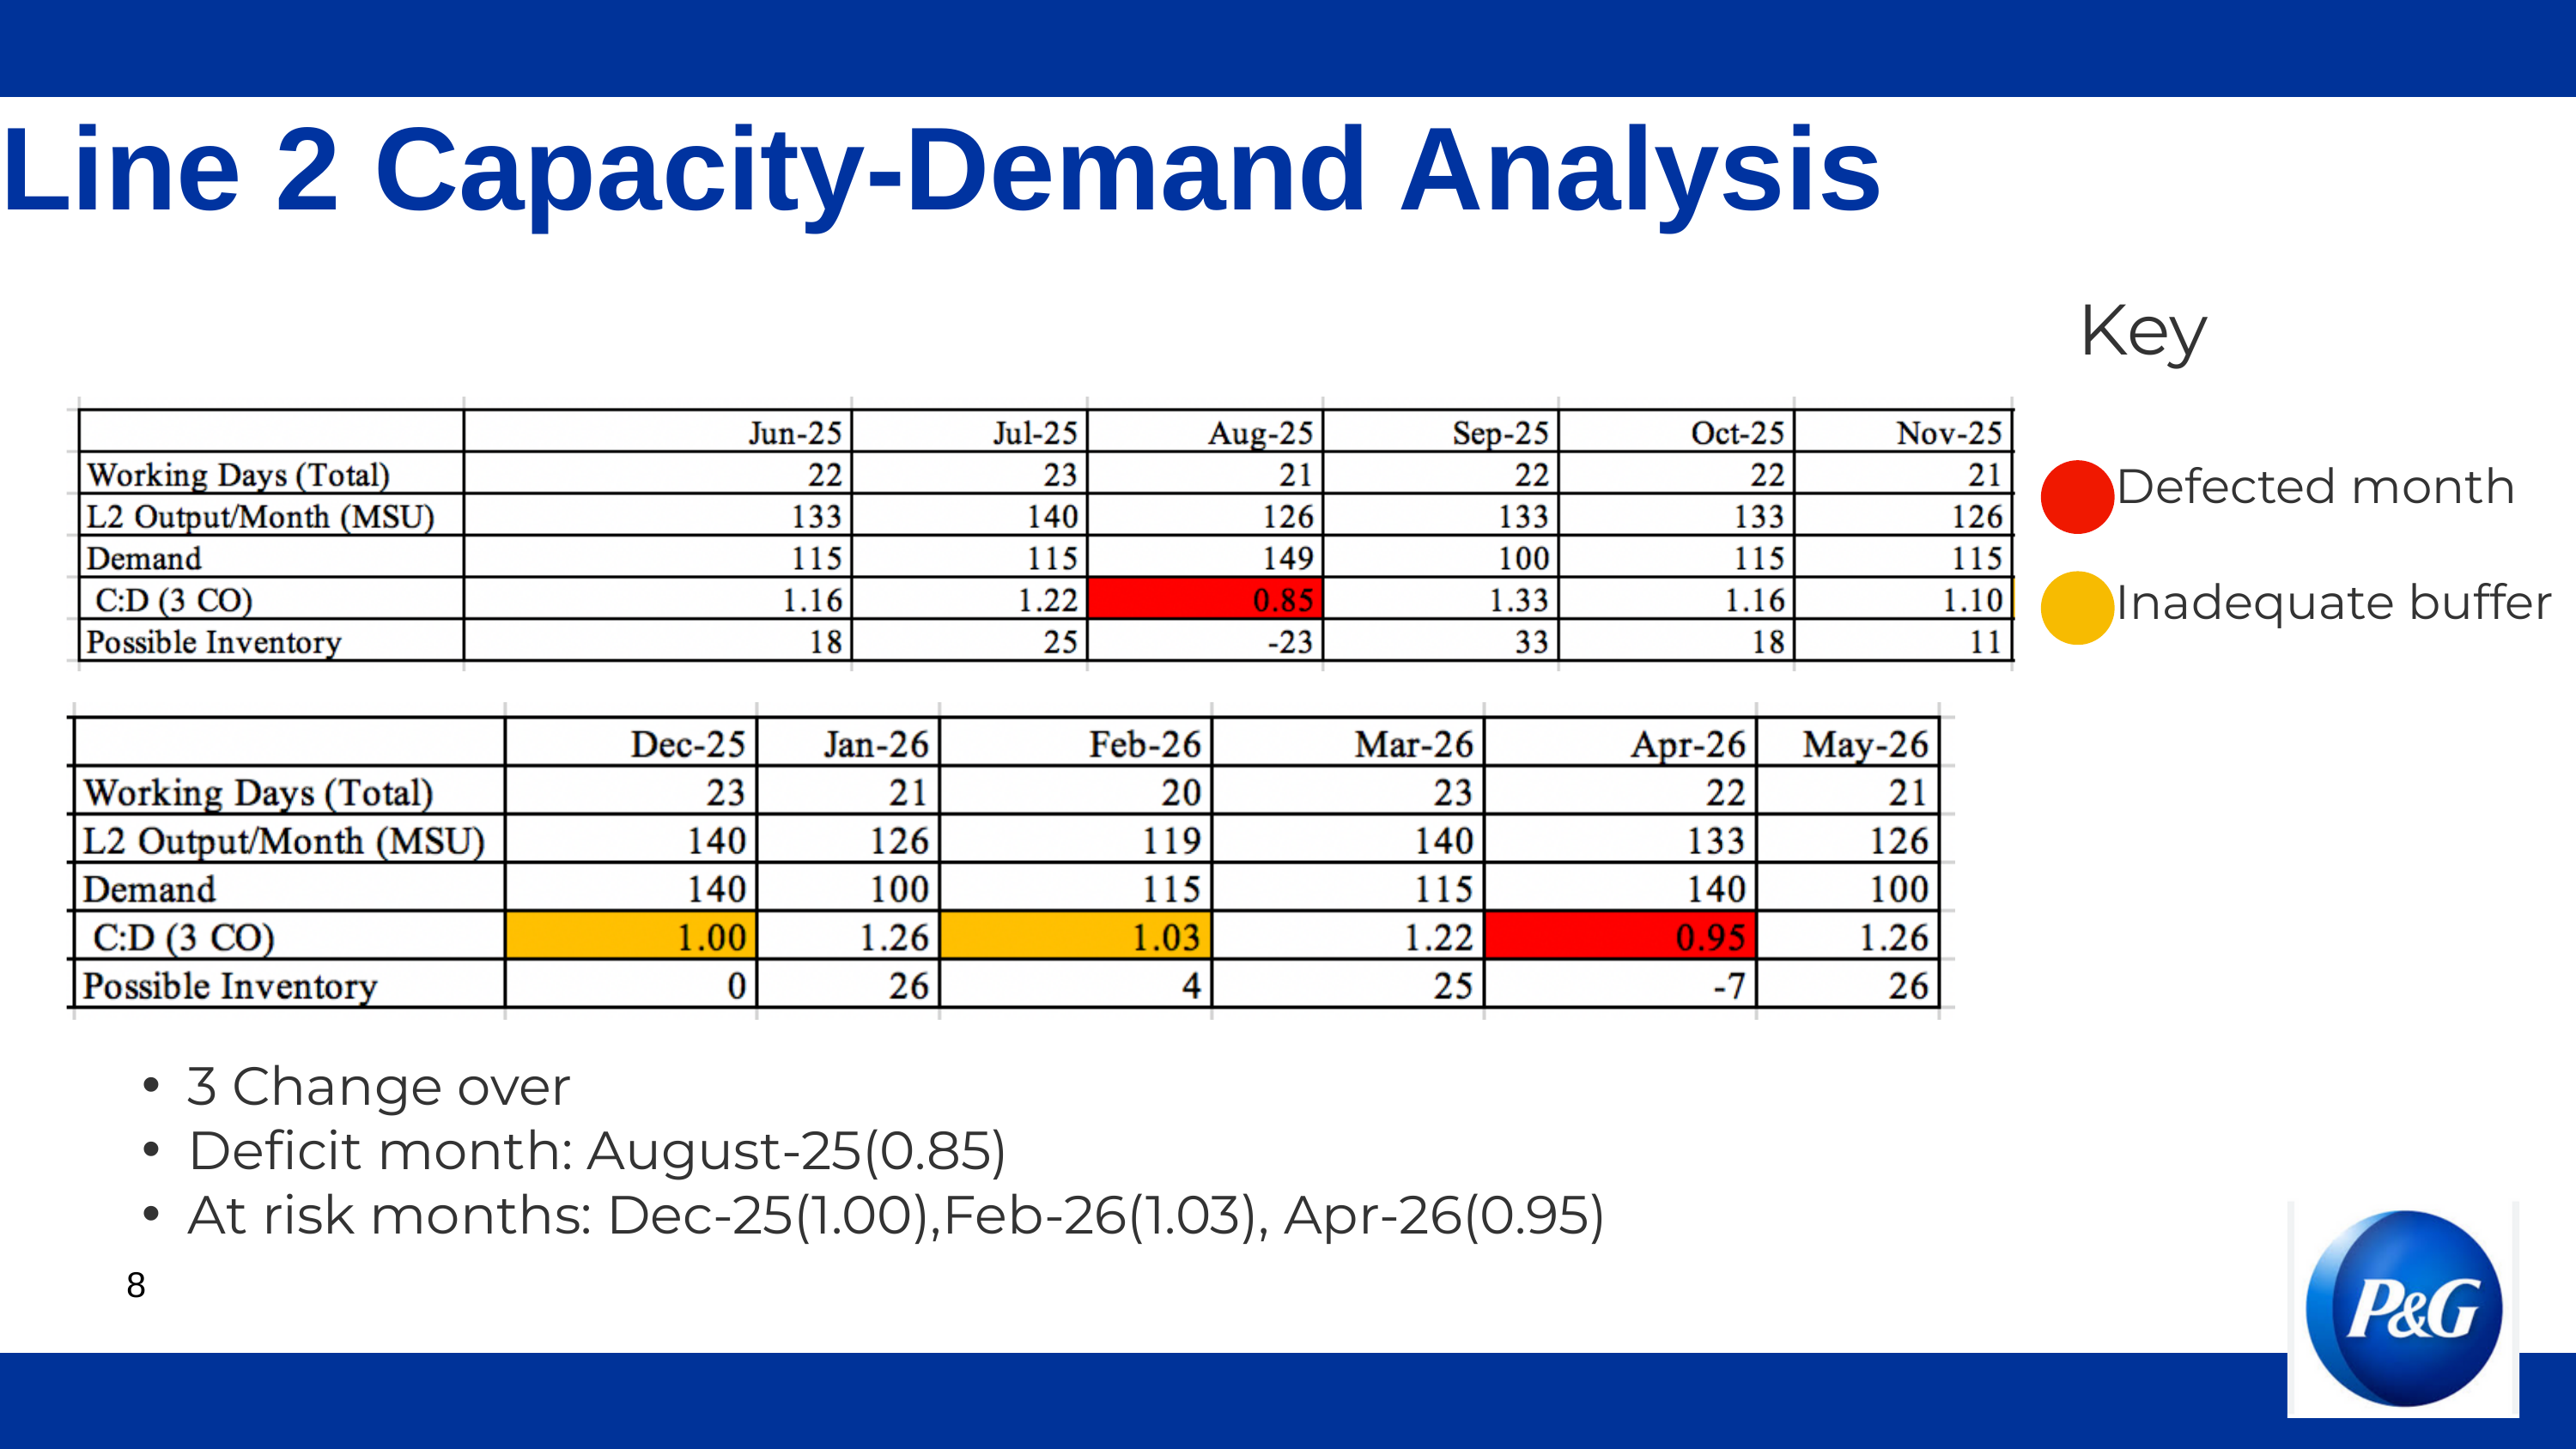

Line 2 Capacity-Demand Analysis

Key

   Defected month

   Inadequate buffer

3 Change over
Deficit month: August-25(0.85)
At risk months: Dec-25(1.00),Feb-26(1.03), Apr-26(0.95)

8